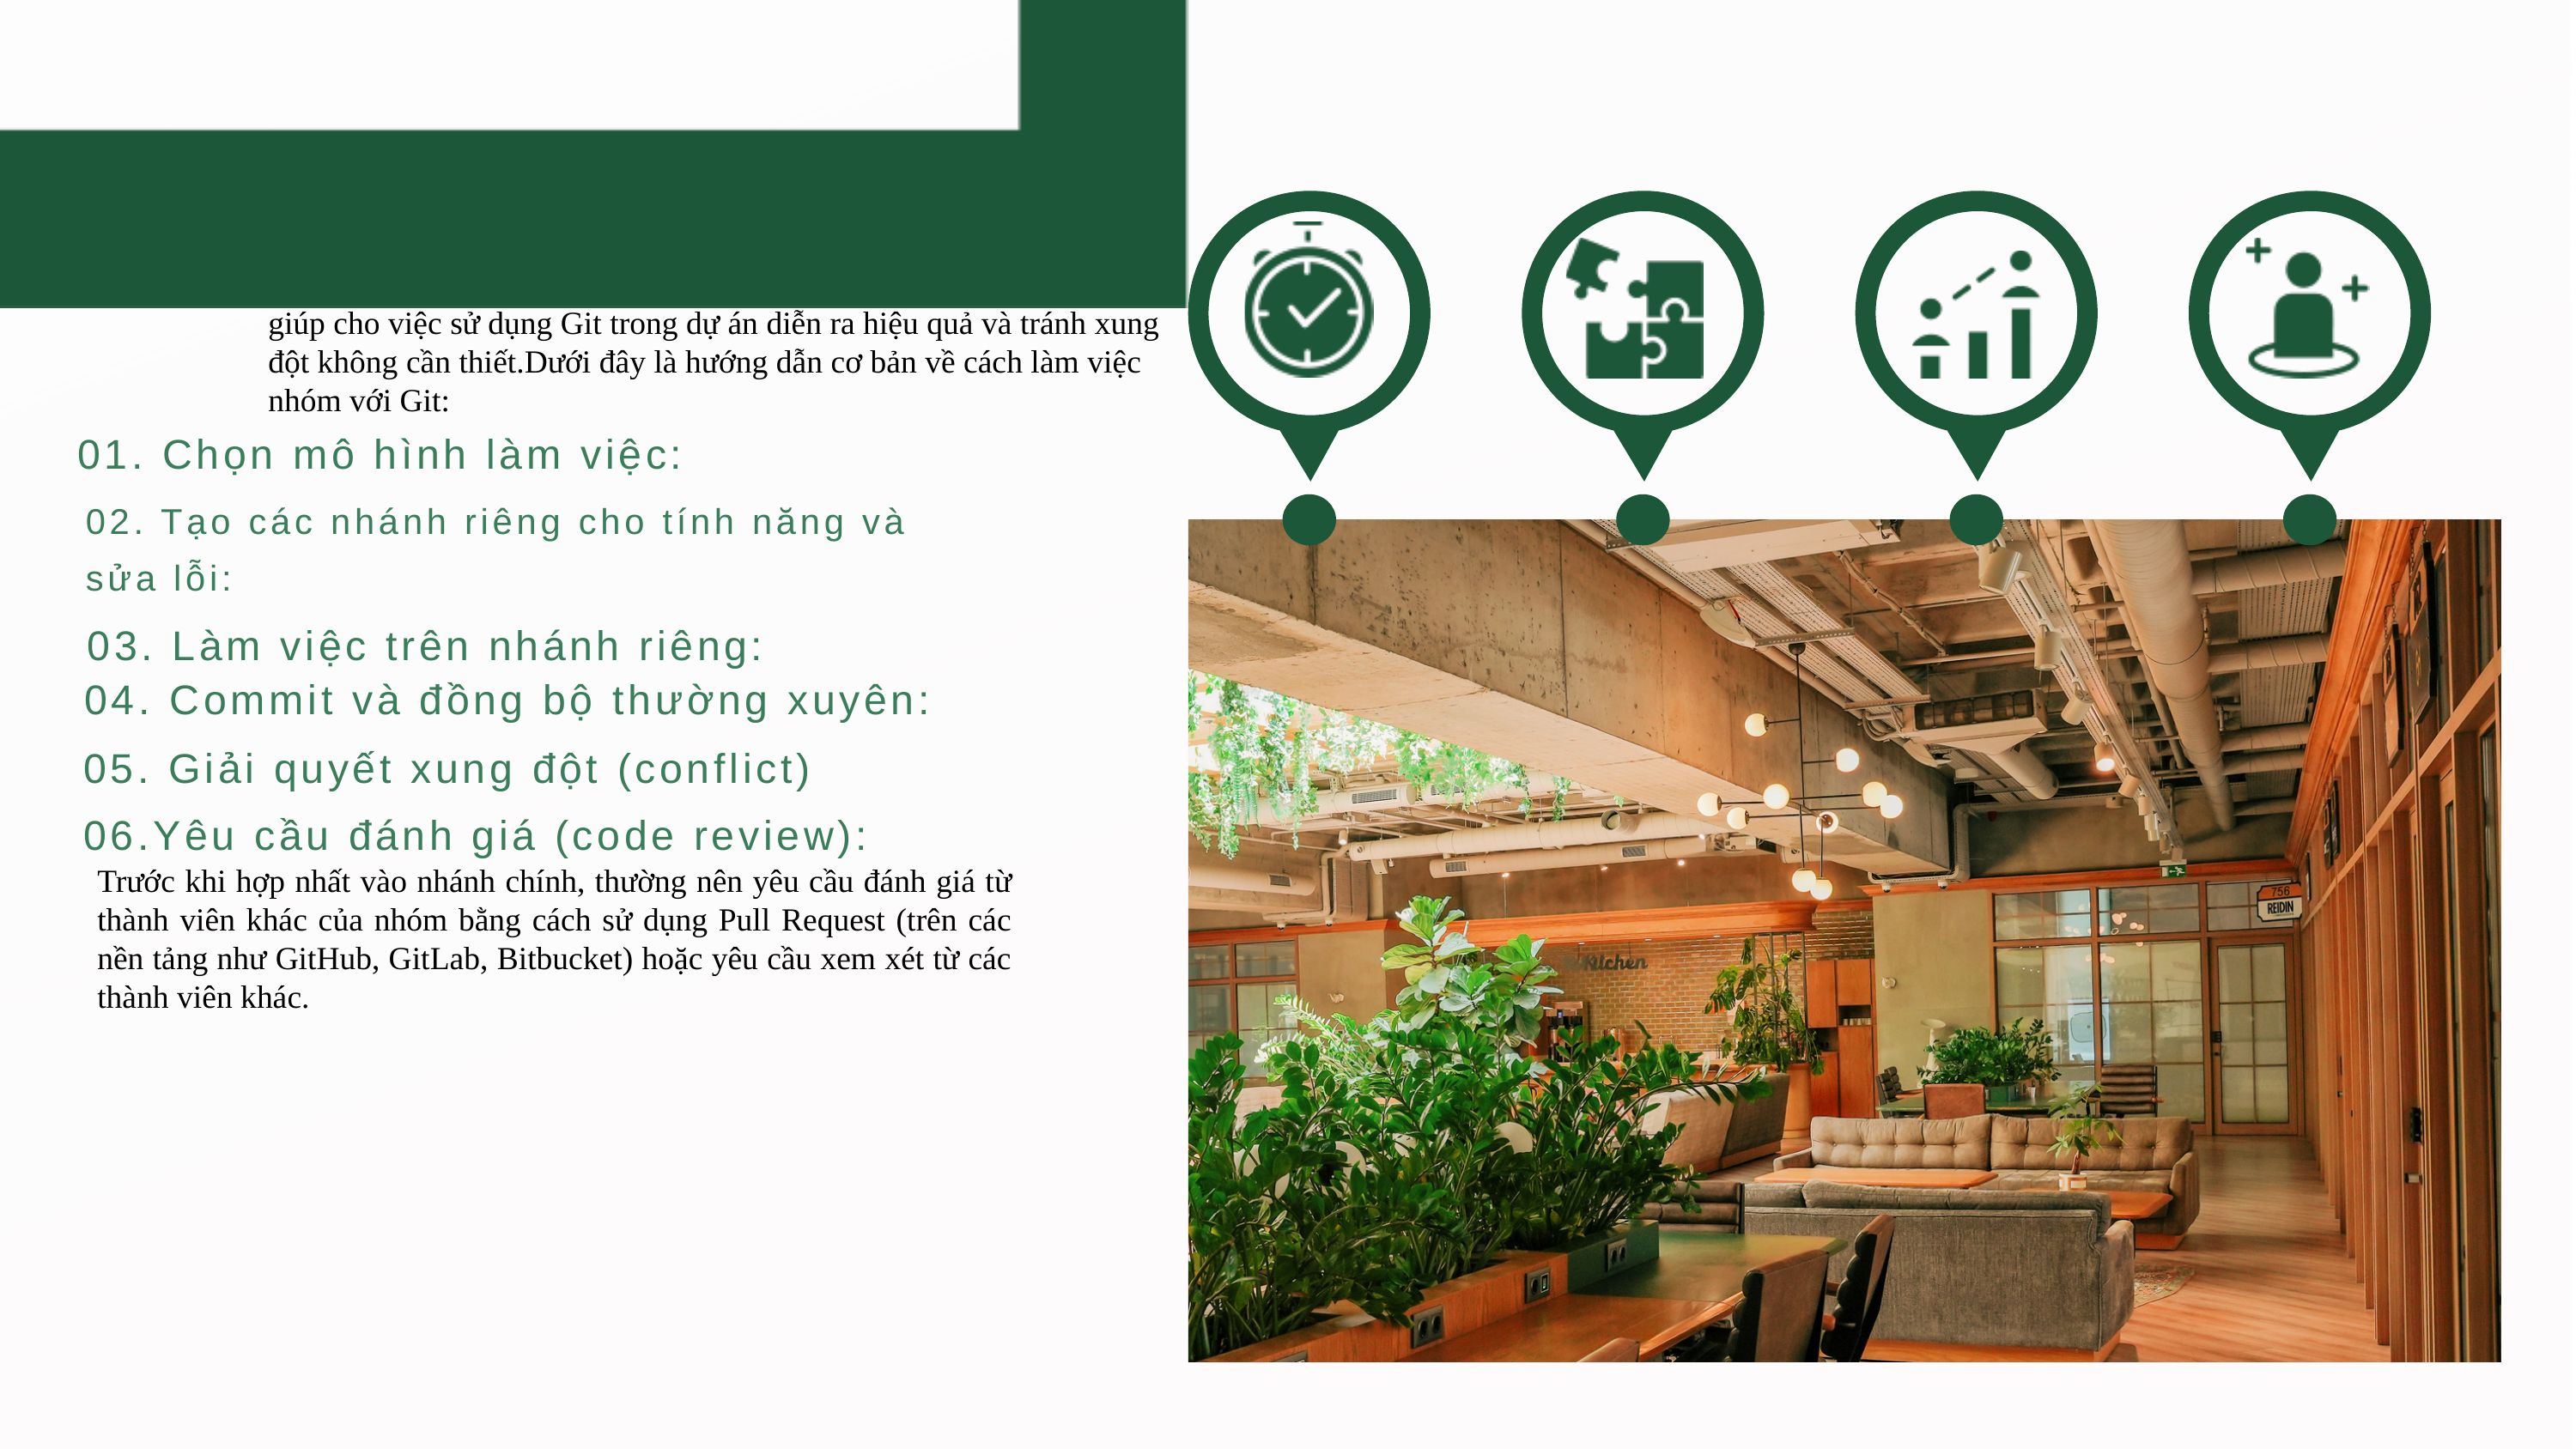

Làm việc nhóm với Git đòi hỏi sự hợp tác và tuân thủ các quy tắc chung. Cùng nhau thống nhất các quy trình và phương pháp làm việc giúp cho việc sử dụng Git trong dự án diễn ra hiệu quả và tránh xung đột không cần thiết.Dưới đây là hướng dẫn cơ bản về cách làm việc nhóm với Git:

01. Chọn mô hình làm việc:
02. Tạo các nhánh riêng cho tính năng và sửa lỗi:

03. Làm việc trên nhánh riêng:
04. Commit và đồng bộ thường xuyên:
05. Giải quyết xung đột (conflict)
06.Yêu cầu đánh giá (code review):
Trước khi hợp nhất vào nhánh chính, thường nên yêu cầu đánh giá từ thành viên khác của nhóm bằng cách sử dụng Pull Request (trên các nền tảng như GitHub, GitLab, Bitbucket) hoặc yêu cầu xem xét từ các thành viên khác.